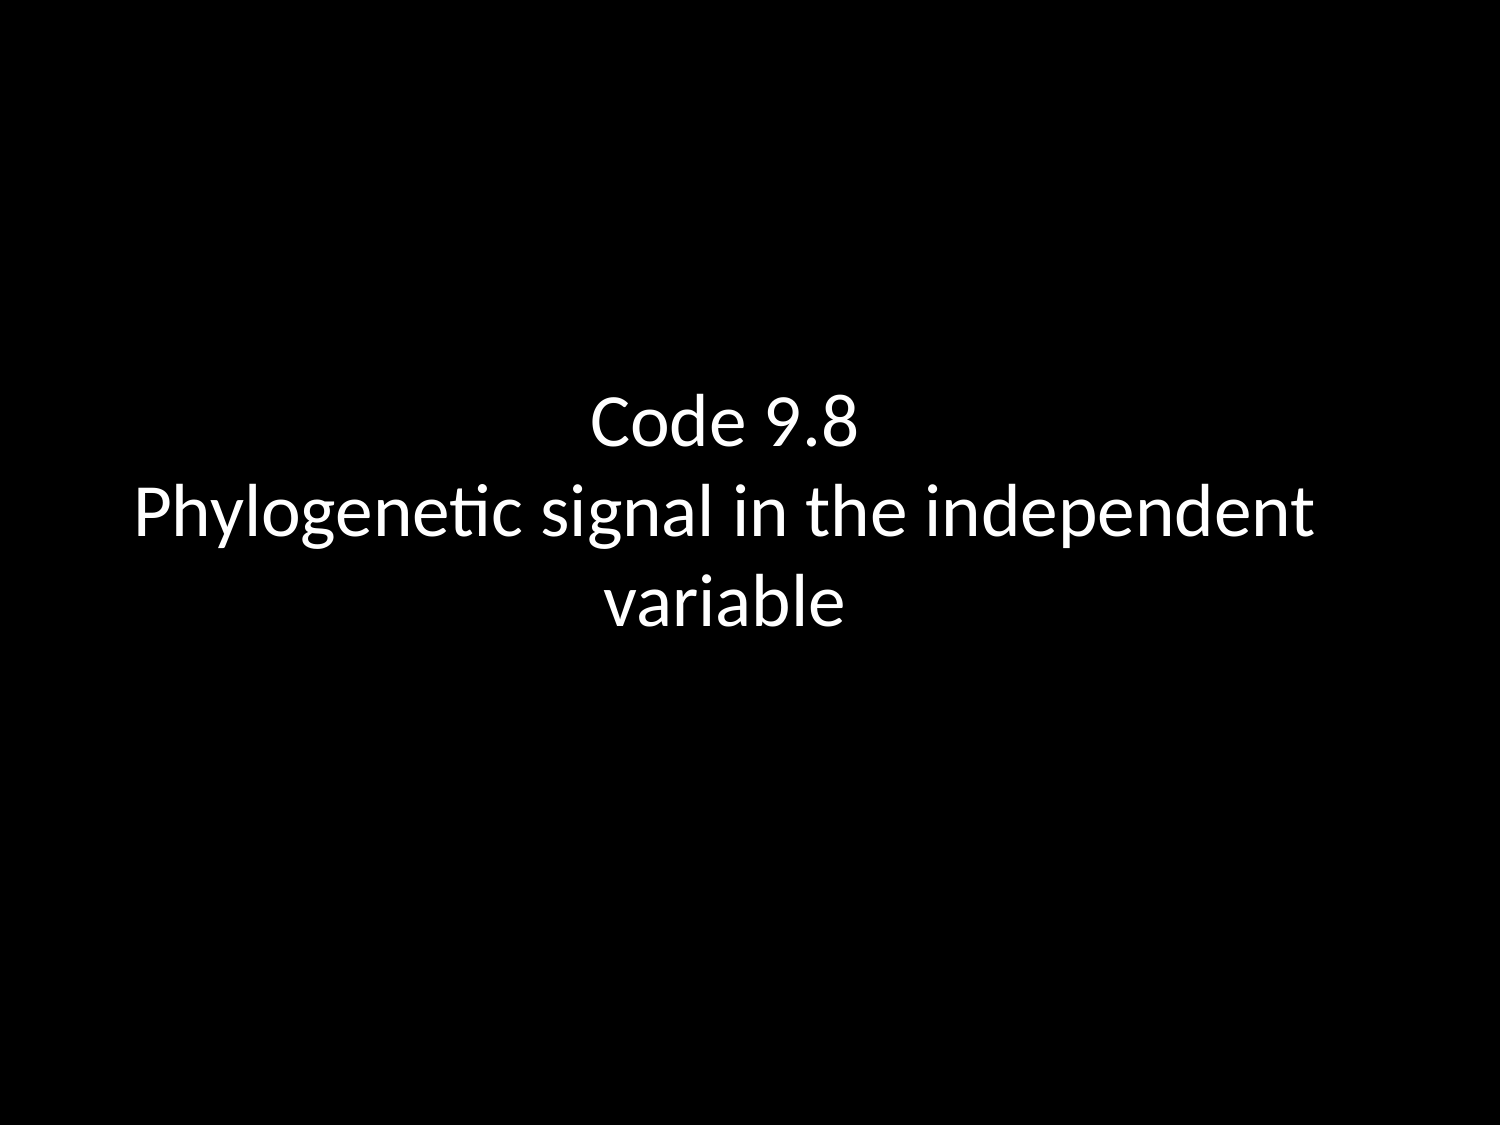

# Code 9.8 Phylogenetic signal in the independent variable